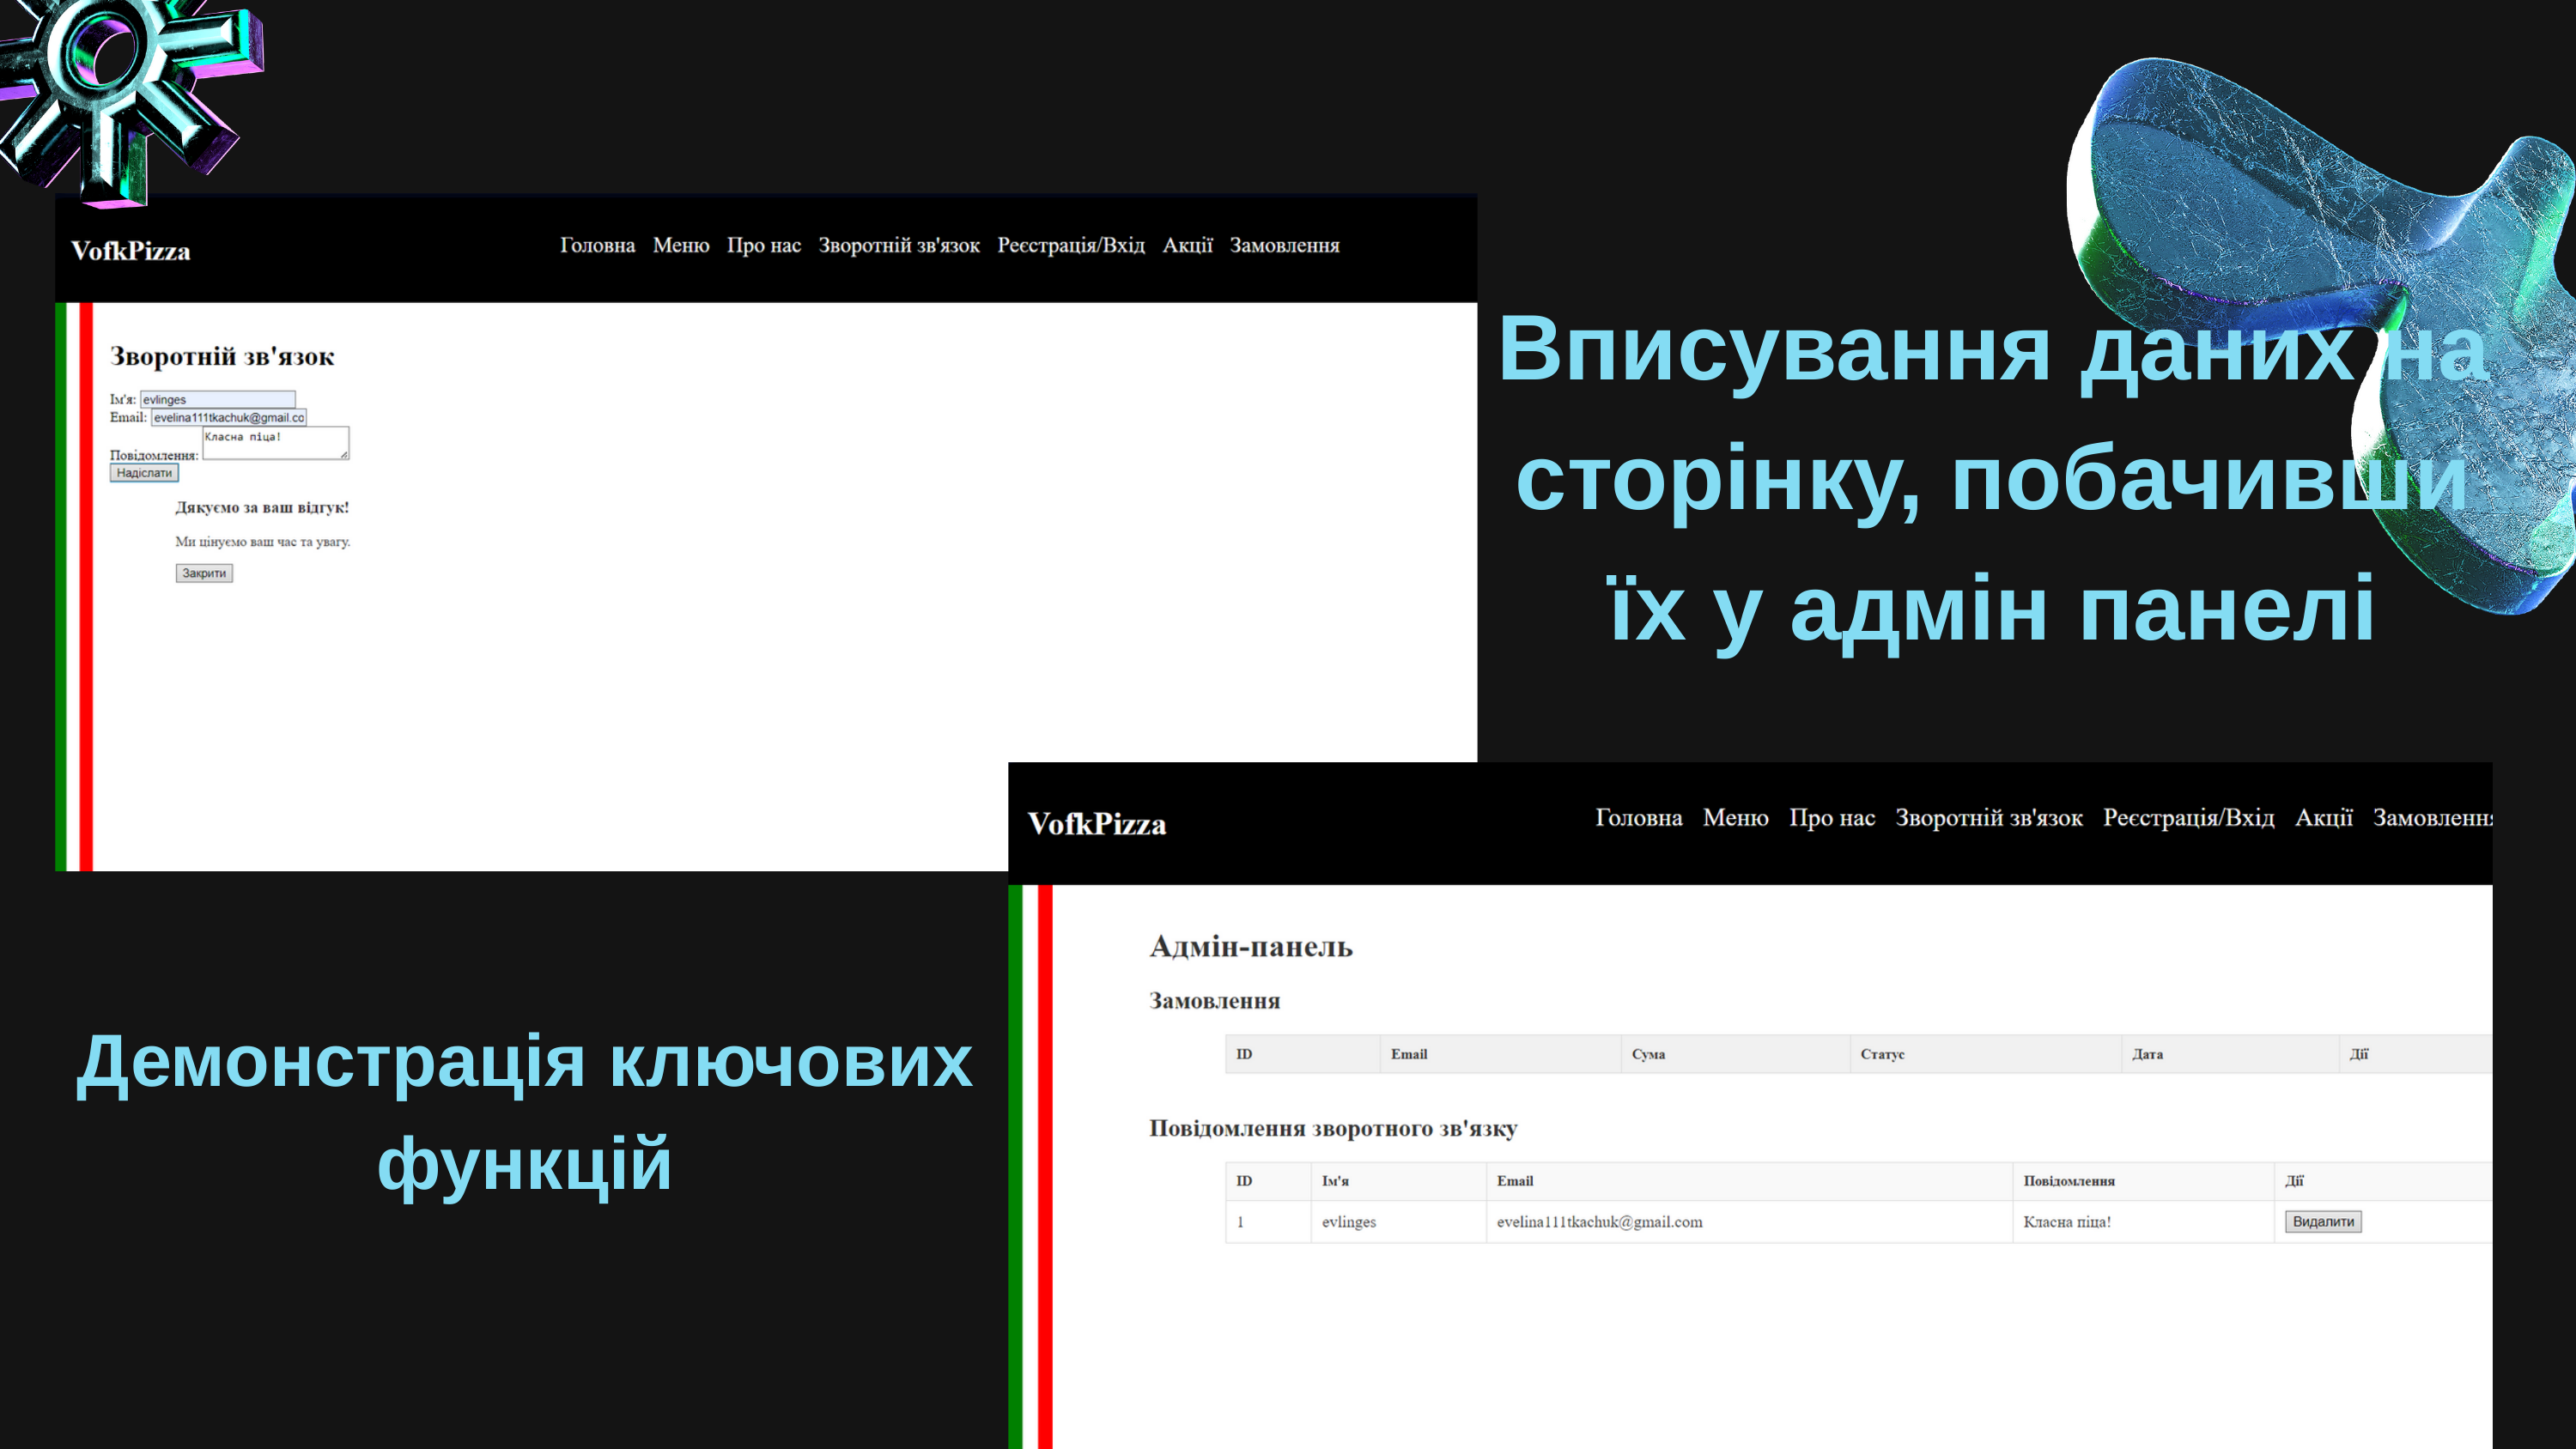

Вписування даних на сторінку, побачивши їх у адмін панелі

Демонстрація ключових функцій
6